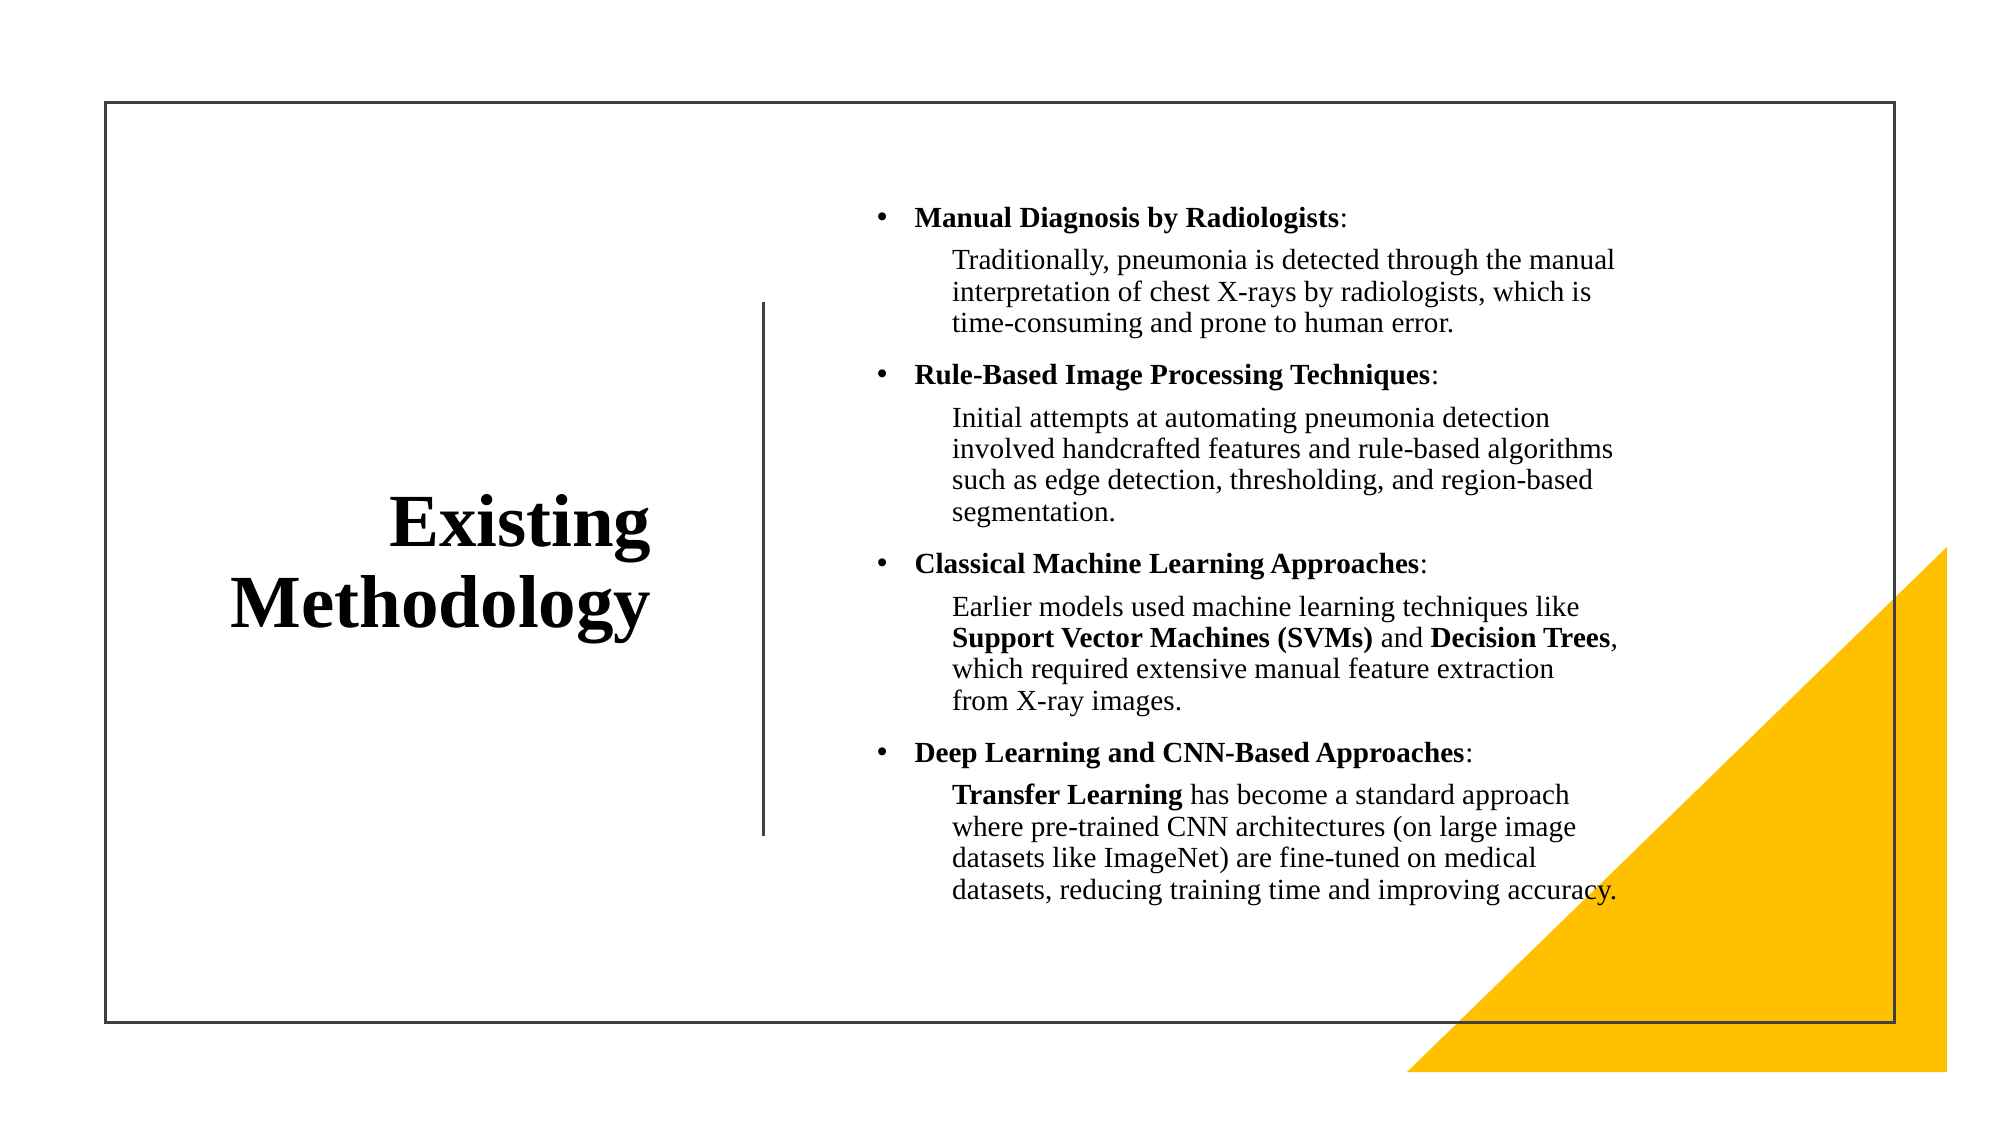

# Existing Methodology
Manual Diagnosis by Radiologists:
Traditionally, pneumonia is detected through the manual interpretation of chest X-rays by radiologists, which is time-consuming and prone to human error.
Rule-Based Image Processing Techniques:
Initial attempts at automating pneumonia detection involved handcrafted features and rule-based algorithms such as edge detection, thresholding, and region-based segmentation.
Classical Machine Learning Approaches:
Earlier models used machine learning techniques like Support Vector Machines (SVMs) and Decision Trees, which required extensive manual feature extraction from X-ray images.
Deep Learning and CNN-Based Approaches:
Transfer Learning has become a standard approach where pre-trained CNN architectures (on large image datasets like ImageNet) are fine-tuned on medical datasets, reducing training time and improving accuracy.